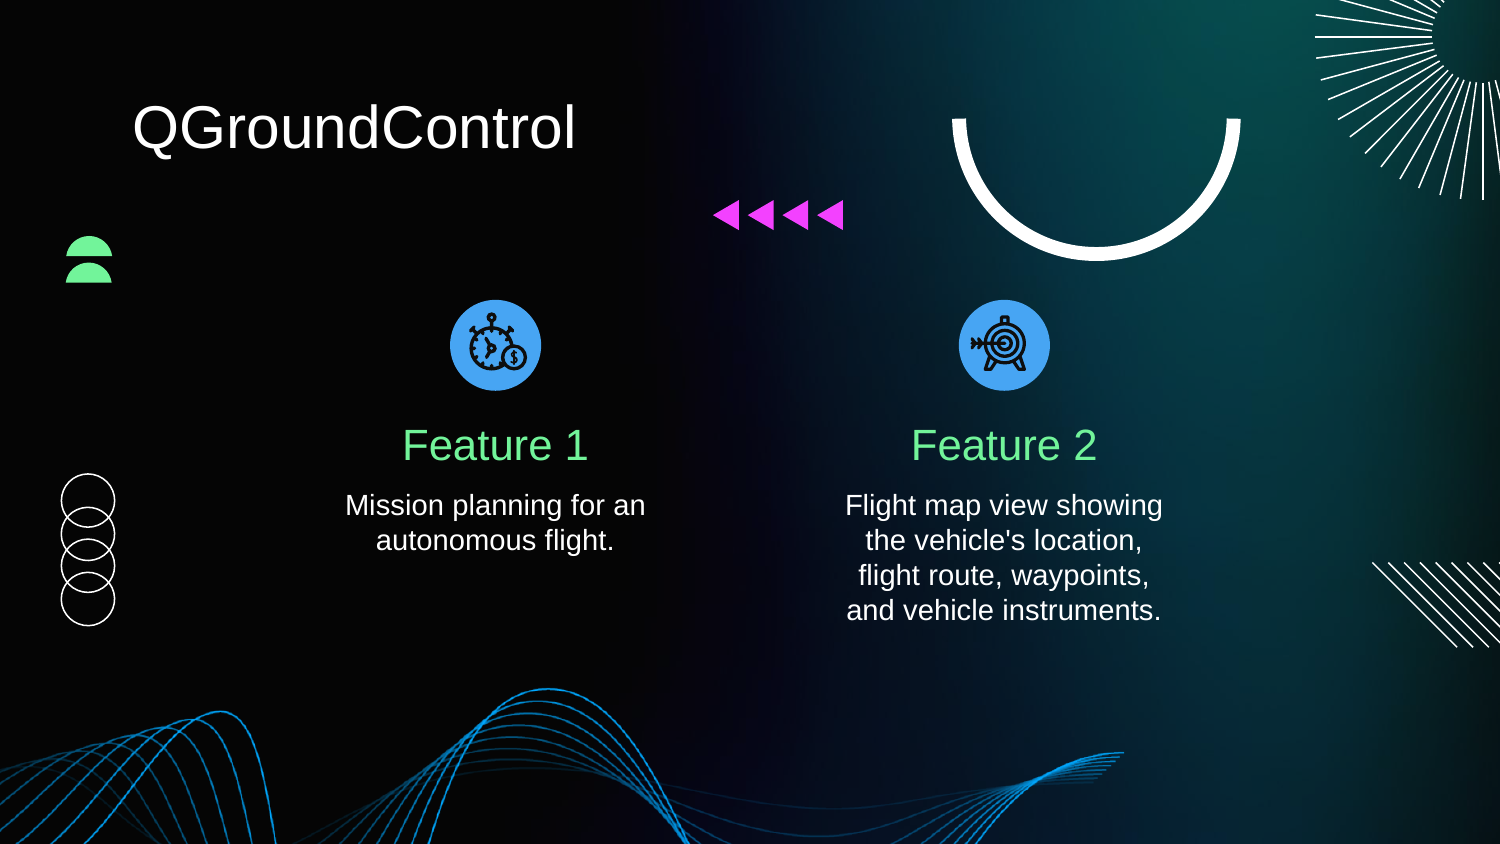

# QGroundControl

Feature 1
Feature 2
Mission planning for an autonomous flight.
Flight map view showing the vehicle's location, flight route, waypoints, and vehicle instruments.